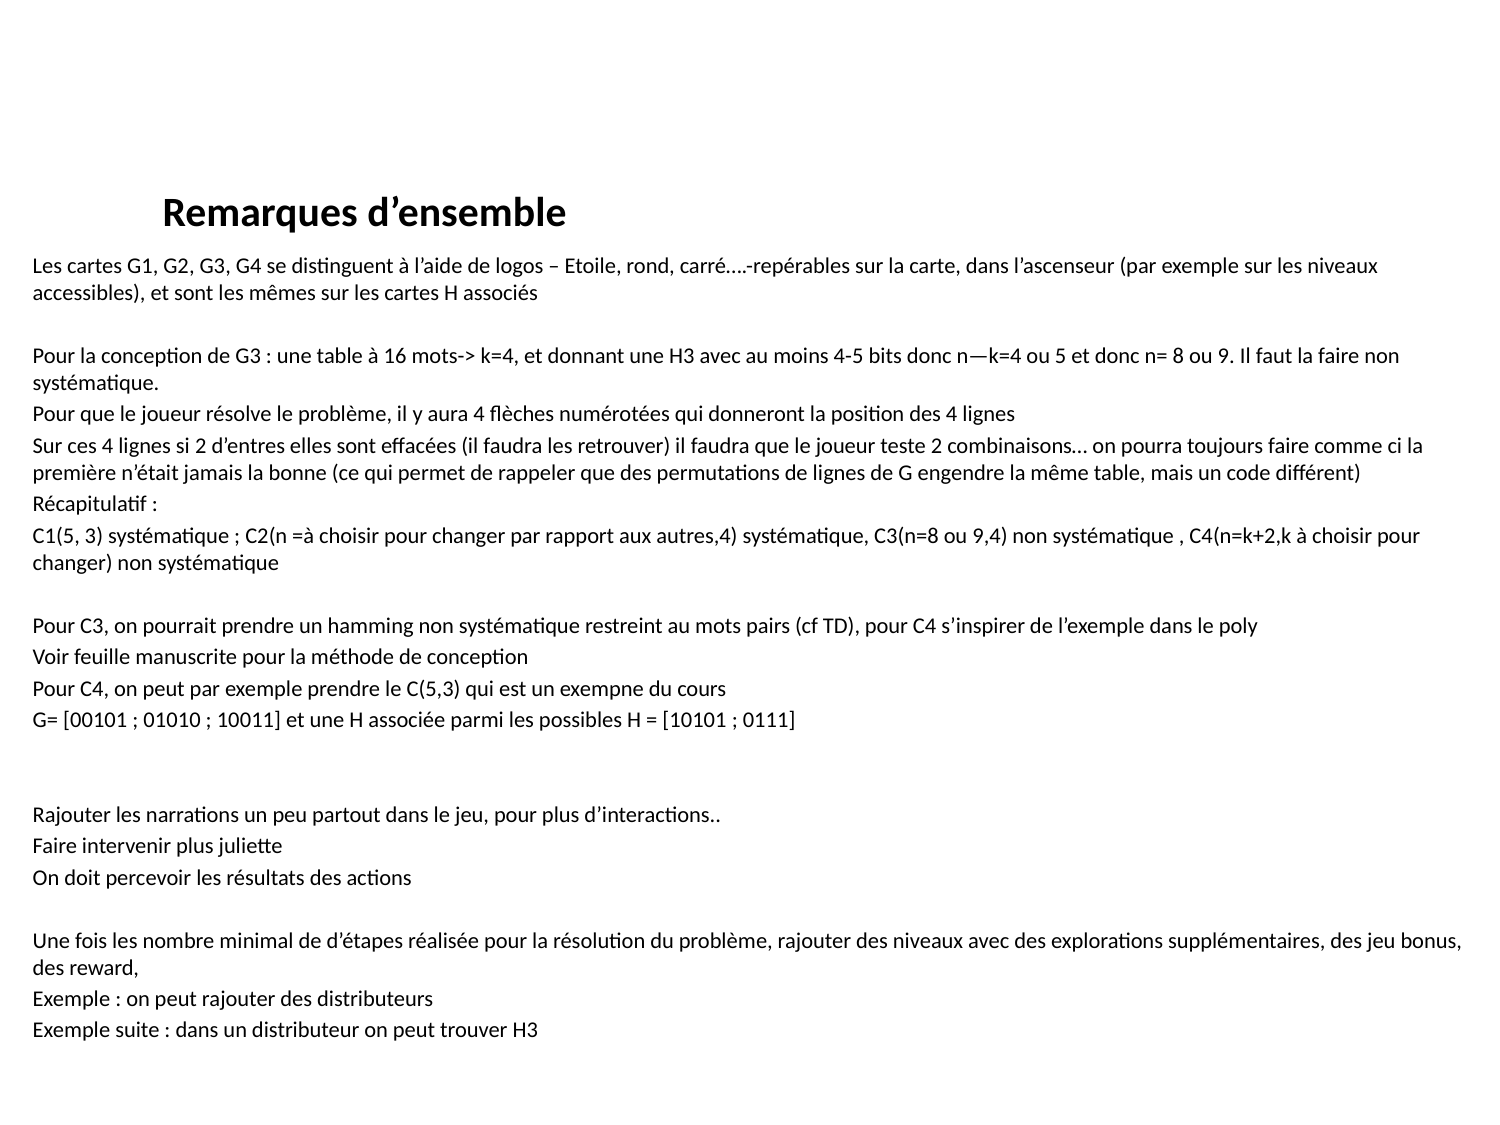

# Remarques d’ensemble
Les cartes G1, G2, G3, G4 se distinguent à l’aide de logos – Etoile, rond, carré….-repérables sur la carte, dans l’ascenseur (par exemple sur les niveaux accessibles), et sont les mêmes sur les cartes H associés

Pour la conception de G3 : une table à 16 mots-> k=4, et donnant une H3 avec au moins 4-5 bits donc n—k=4 ou 5 et donc n= 8 ou 9. Il faut la faire non systématique.
Pour que le joueur résolve le problème, il y aura 4 flèches numérotées qui donneront la position des 4 lignes
Sur ces 4 lignes si 2 d’entres elles sont effacées (il faudra les retrouver) il faudra que le joueur teste 2 combinaisons… on pourra toujours faire comme ci la première n’était jamais la bonne (ce qui permet de rappeler que des permutations de lignes de G engendre la même table, mais un code différent)
Récapitulatif :
C1(5, 3) systématique ; C2(n =à choisir pour changer par rapport aux autres,4) systématique, C3(n=8 ou 9,4) non systématique , C4(n=k+2,k à choisir pour changer) non systématique

Pour C3, on pourrait prendre un hamming non systématique restreint au mots pairs (cf TD), pour C4 s’inspirer de l’exemple dans le poly
Voir feuille manuscrite pour la méthode de conception
Pour C4, on peut par exemple prendre le C(5,3) qui est un exempne du cours
G= [00101 ; 01010 ; 10011] et une H associée parmi les possibles H = [10101 ; 0111]

Rajouter les narrations un peu partout dans le jeu, pour plus d’interactions..
Faire intervenir plus juliette
On doit percevoir les résultats des actions

Une fois les nombre minimal de d’étapes réalisée pour la résolution du problème, rajouter des niveaux avec des explorations supplémentaires, des jeu bonus, des reward,
Exemple : on peut rajouter des distributeurs
Exemple suite : dans un distributeur on peut trouver H3